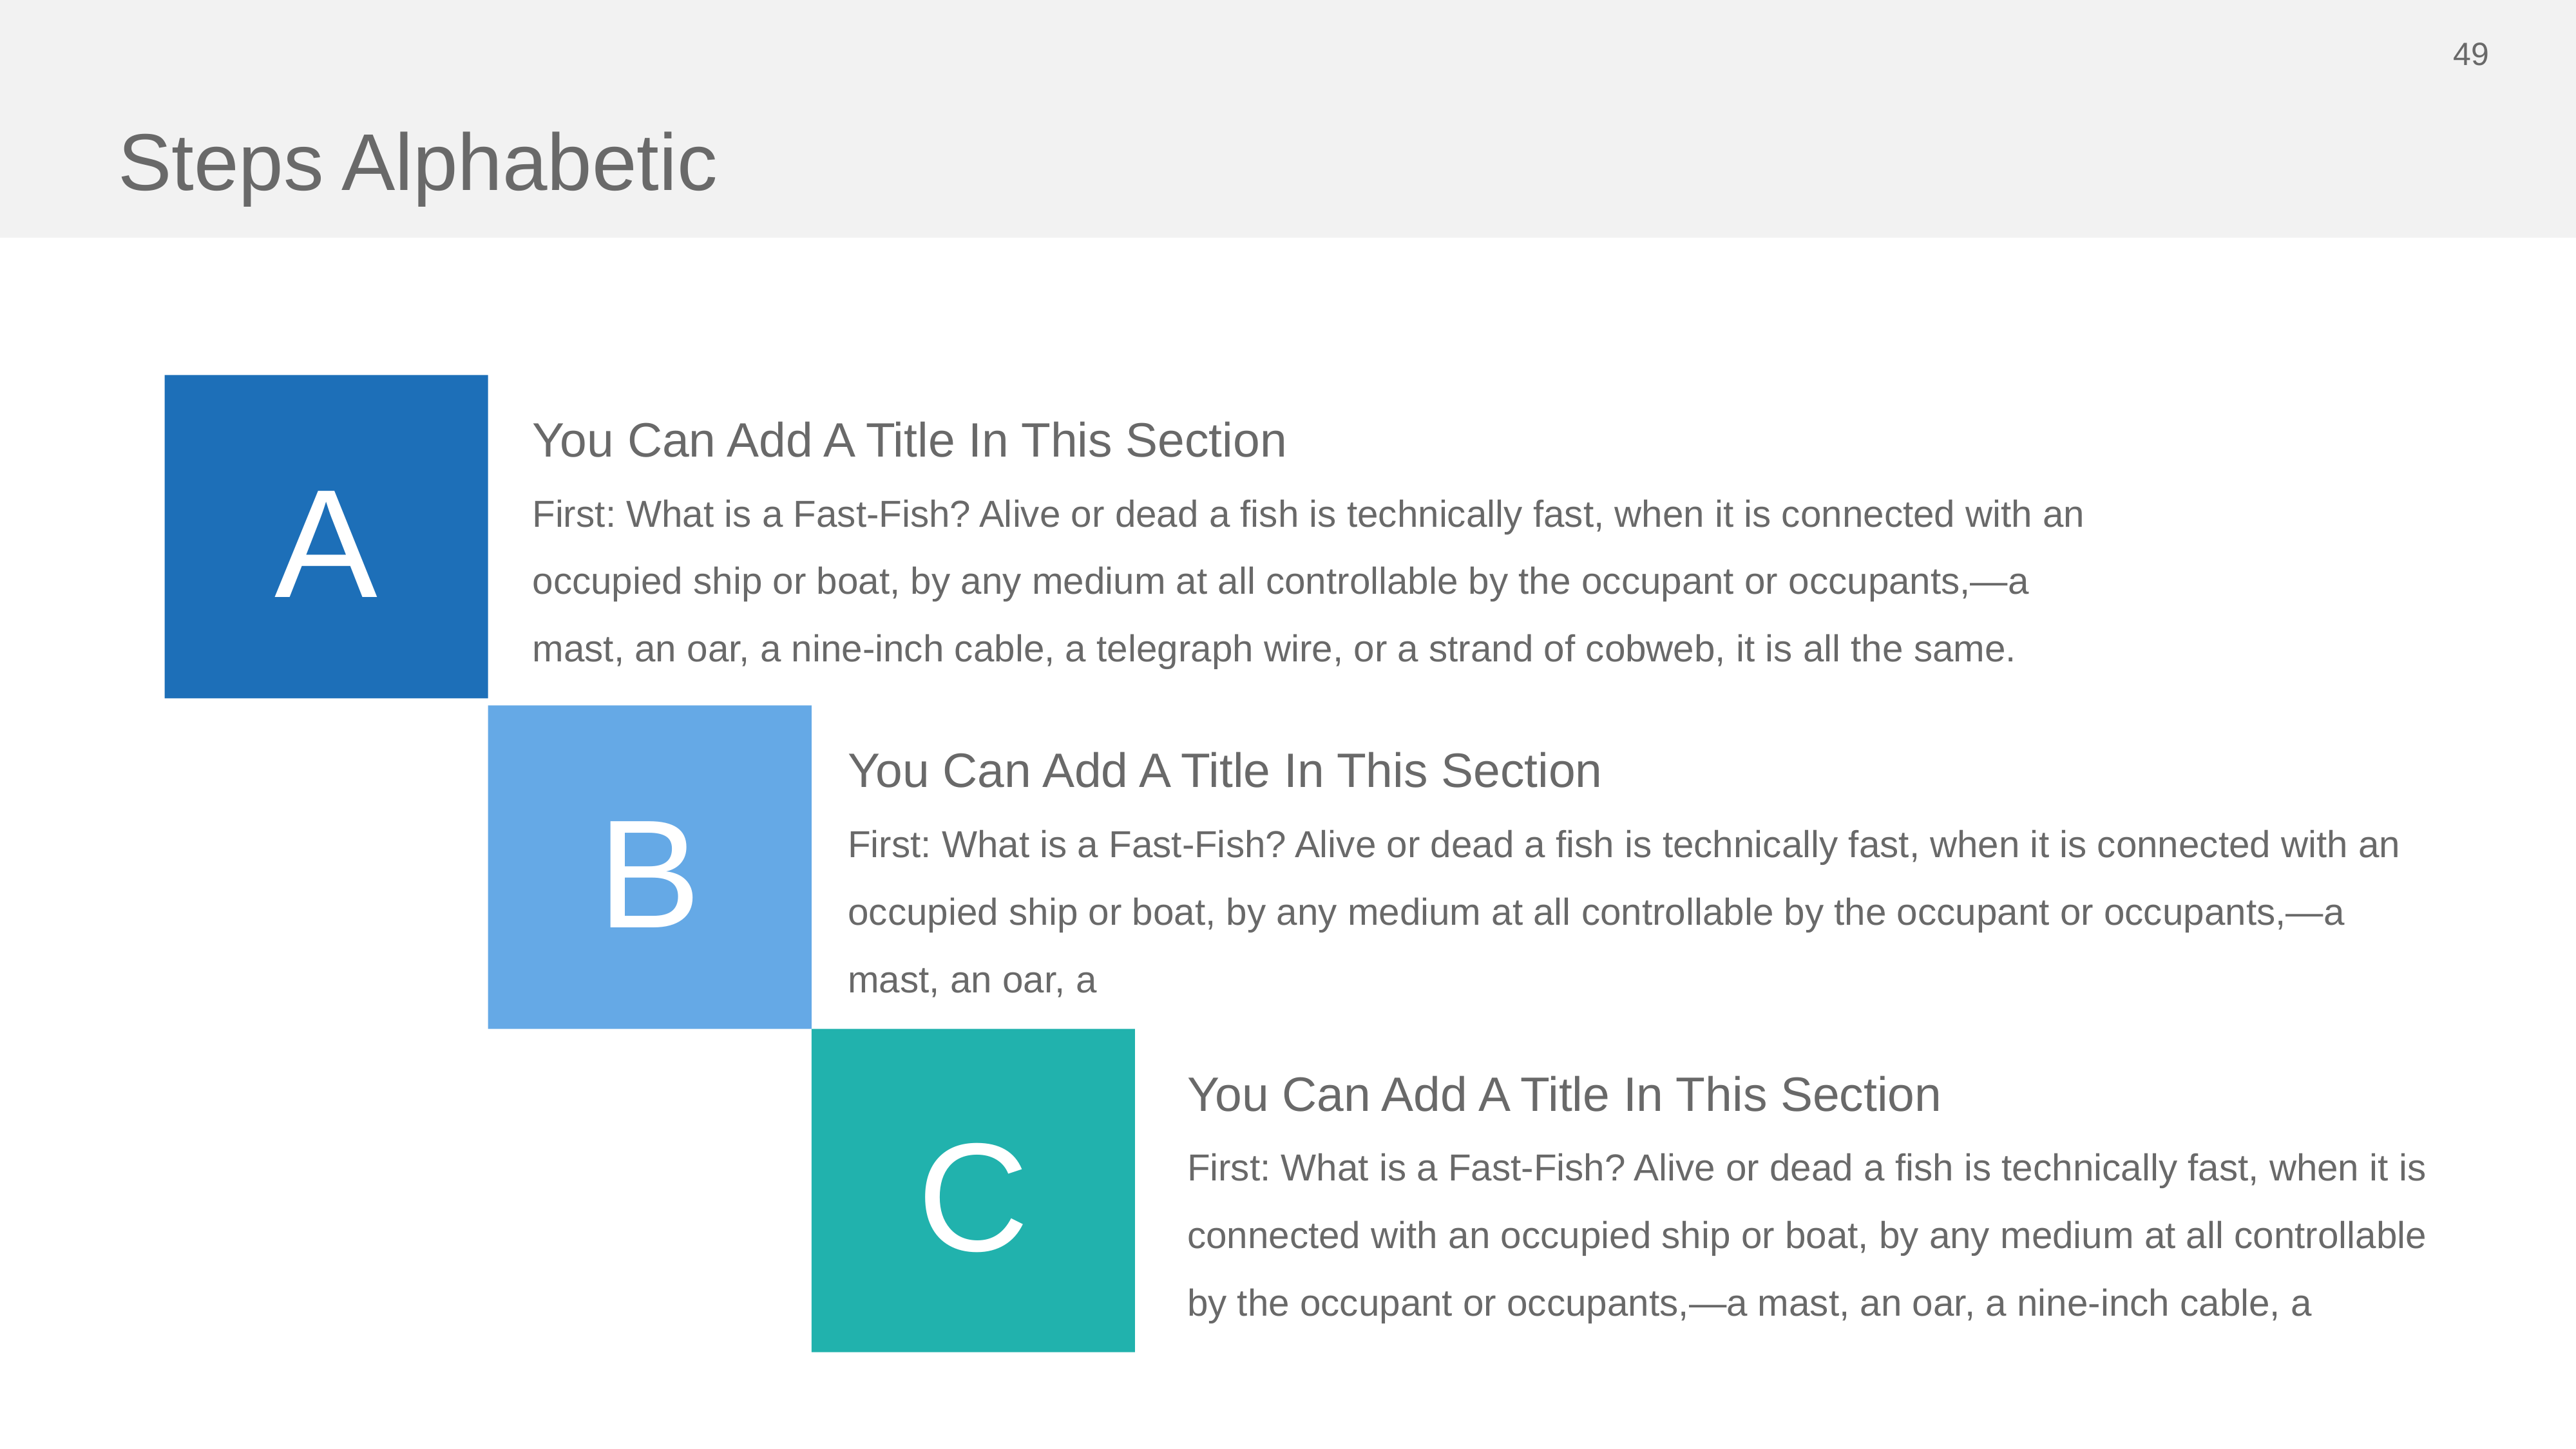

# Steps Alphabetic

You Can Add A Title In This Section
First: What is a Fast-Fish? Alive or dead a fish is technically fast, when it is connected with an occupied ship or boat, by any medium at all controllable by the occupant or occupants,—a mast, an oar, a nine-inch cable, a telegraph wire, or a strand of cobweb, it is all the same.
A

You Can Add A Title In This Section
First: What is a Fast-Fish? Alive or dead a fish is technically fast, when it is connected with an occupied ship or boat, by any medium at all controllable by the occupant or occupants,—a mast, an oar, a
B

You Can Add A Title In This Section
First: What is a Fast-Fish? Alive or dead a fish is technically fast, when it is connected with an occupied ship or boat, by any medium at all controllable by the occupant or occupants,—a mast, an oar, a nine-inch cable, a
C